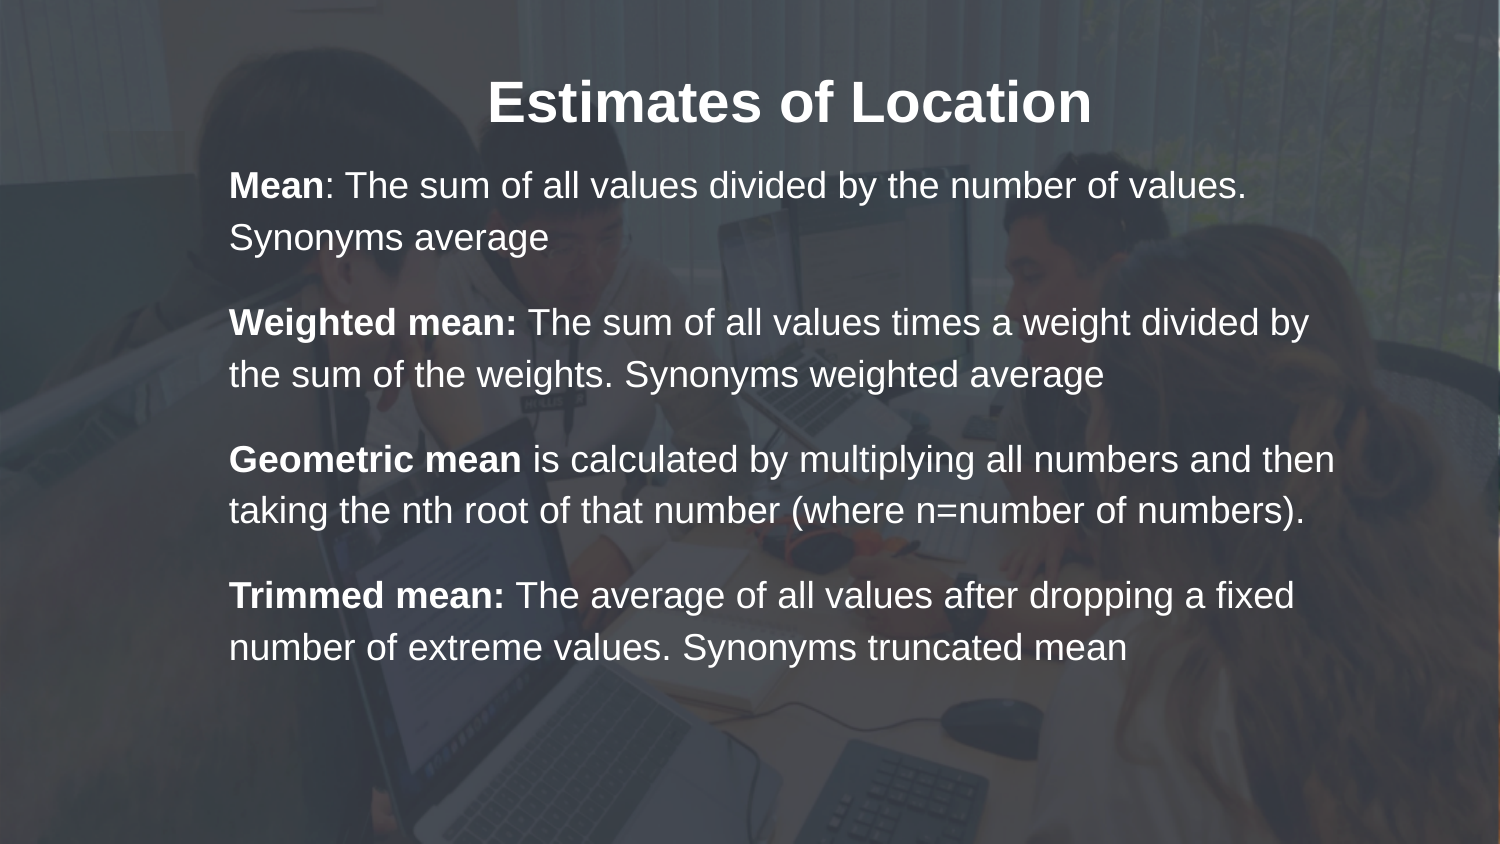

# Estimates of Location
Mean: The sum of all values divided by the number of values. Synonyms average
Weighted mean: The sum of all values times a weight divided by the sum of the weights. Synonyms weighted average
Geometric mean is calculated by multiplying all numbers and then taking the nth root of that number (where n=number of numbers).
Trimmed mean: The average of all values after dropping a fixed number of extreme values. Synonyms truncated mean